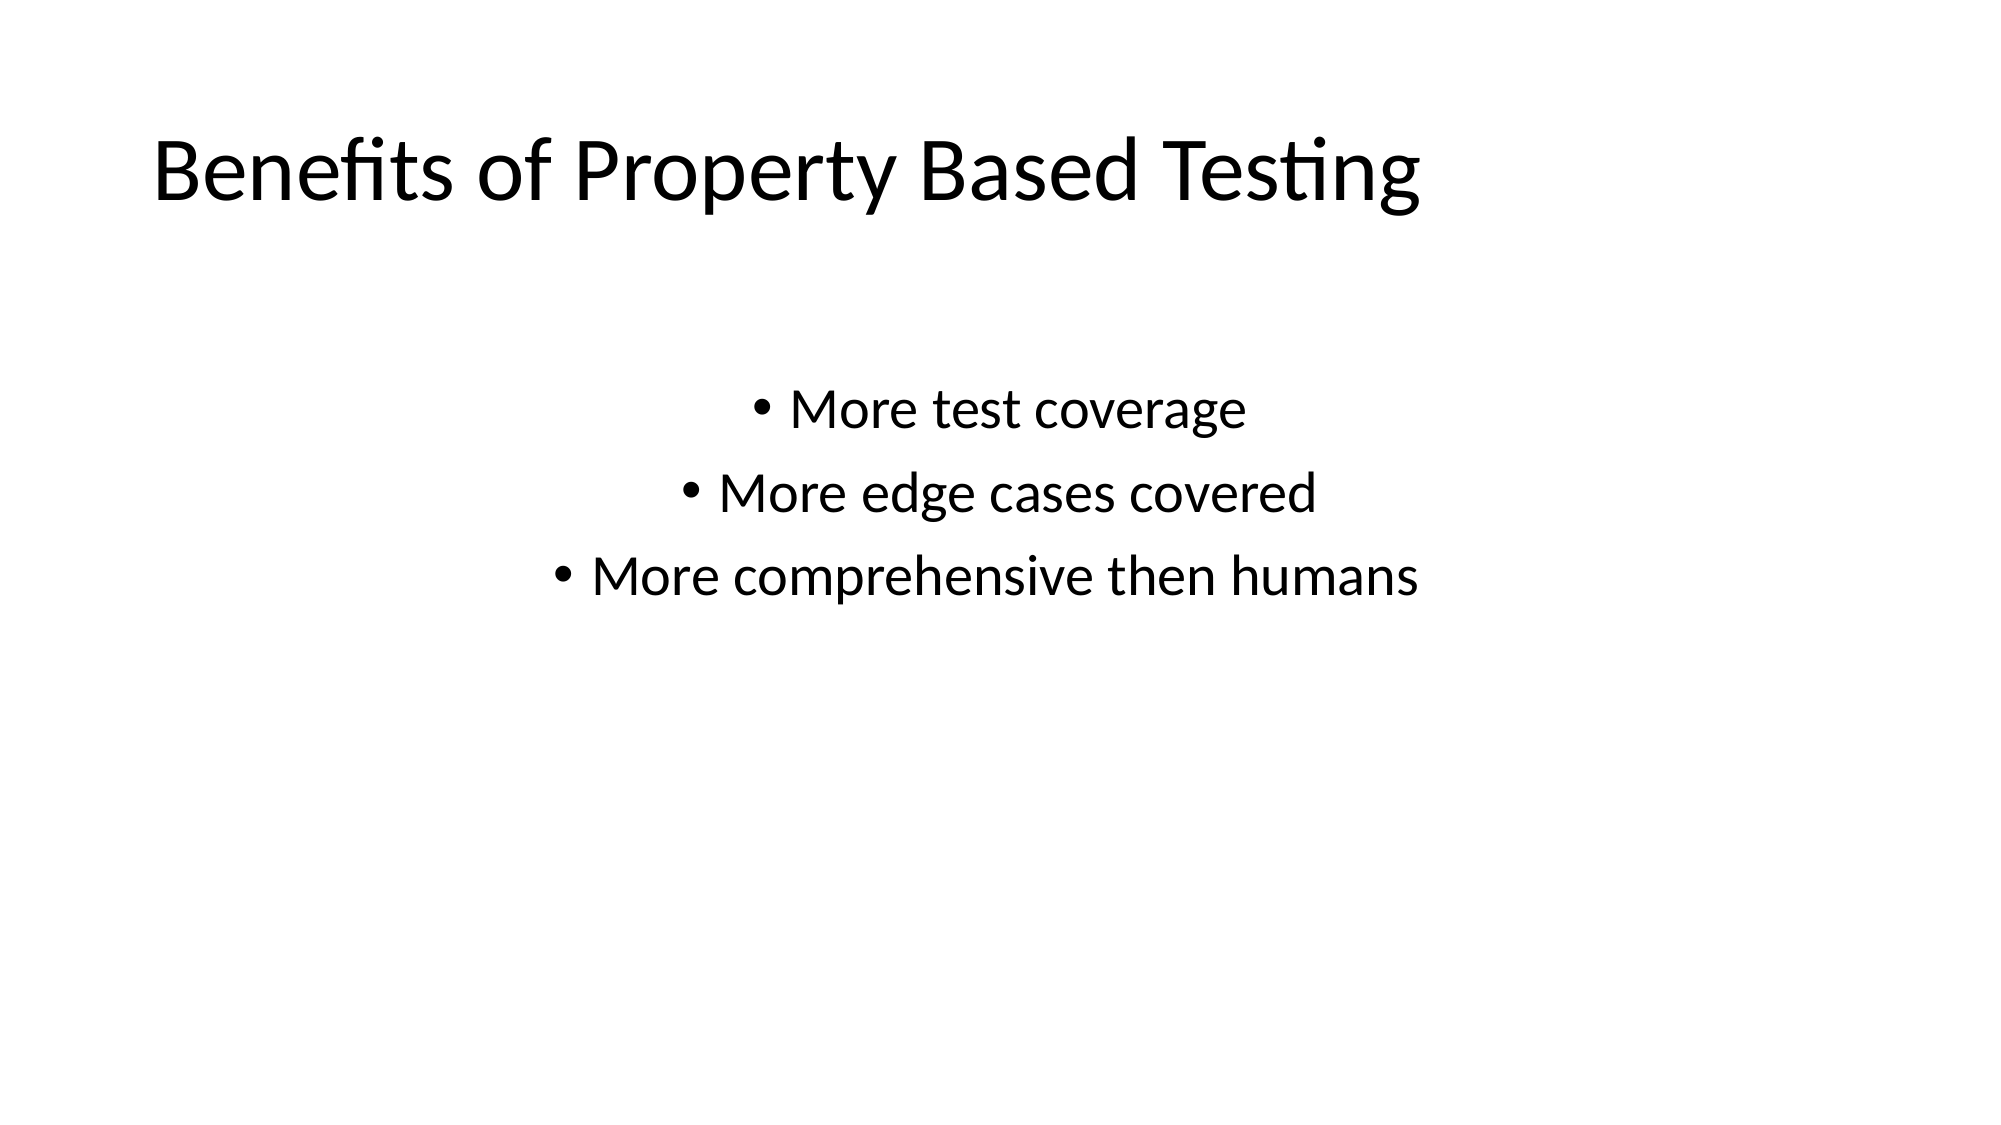

# Benefits of Property Based Testing

More test coverage
More edge cases covered
More comprehensive then humans